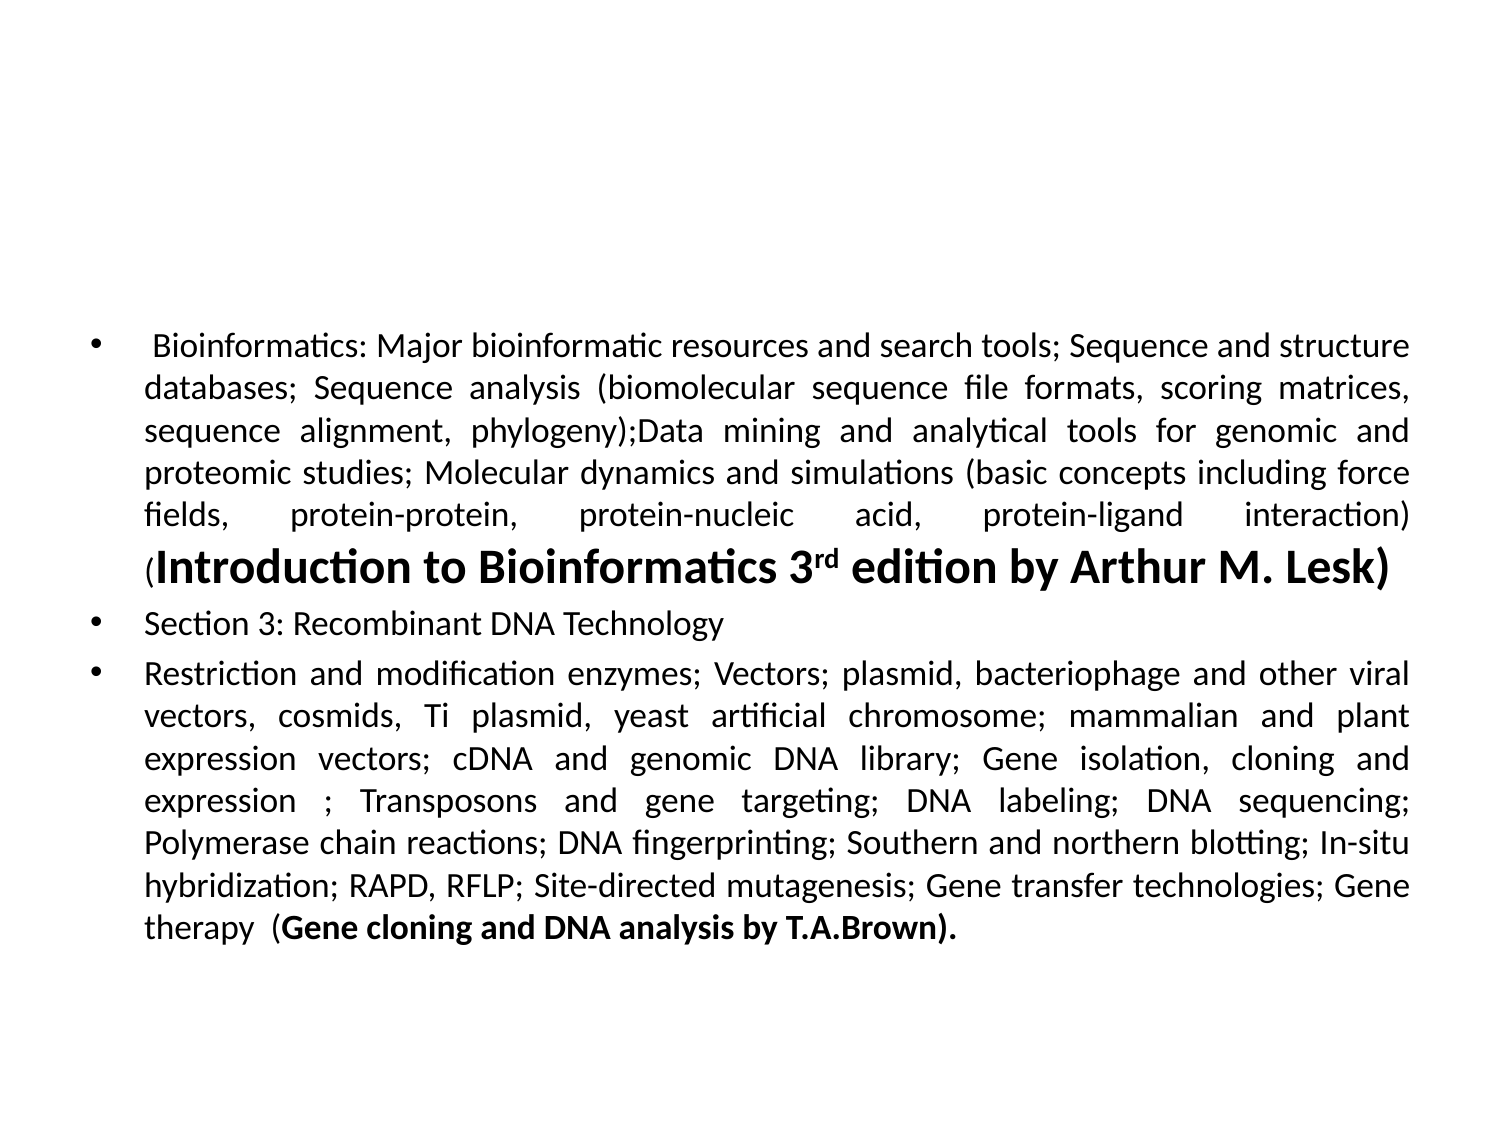

#

 Bioinformatics: Major bioinformatic resources and search tools; Sequence and structure databases; Sequence analysis (biomolecular sequence file formats, scoring matrices, sequence alignment, phylogeny);Data mining and analytical tools for genomic and proteomic studies; Molecular dynamics and simulations (basic concepts including force fields, protein-protein, protein-nucleic acid, protein-ligand interaction) (Introduction to Bioinformatics 3rd edition by Arthur M. Lesk)
Section 3: Recombinant DNA Technology
Restriction and modification enzymes; Vectors; plasmid, bacteriophage and other viral vectors, cosmids, Ti plasmid, yeast artificial chromosome; mammalian and plant expression vectors; cDNA and genomic DNA library; Gene isolation, cloning and expression ; Transposons and gene targeting; DNA labeling; DNA sequencing; Polymerase chain reactions; DNA fingerprinting; Southern and northern blotting; In-situ hybridization; RAPD, RFLP; Site-directed mutagenesis; Gene transfer technologies; Gene therapy  (Gene cloning and DNA analysis by T.A.Brown).